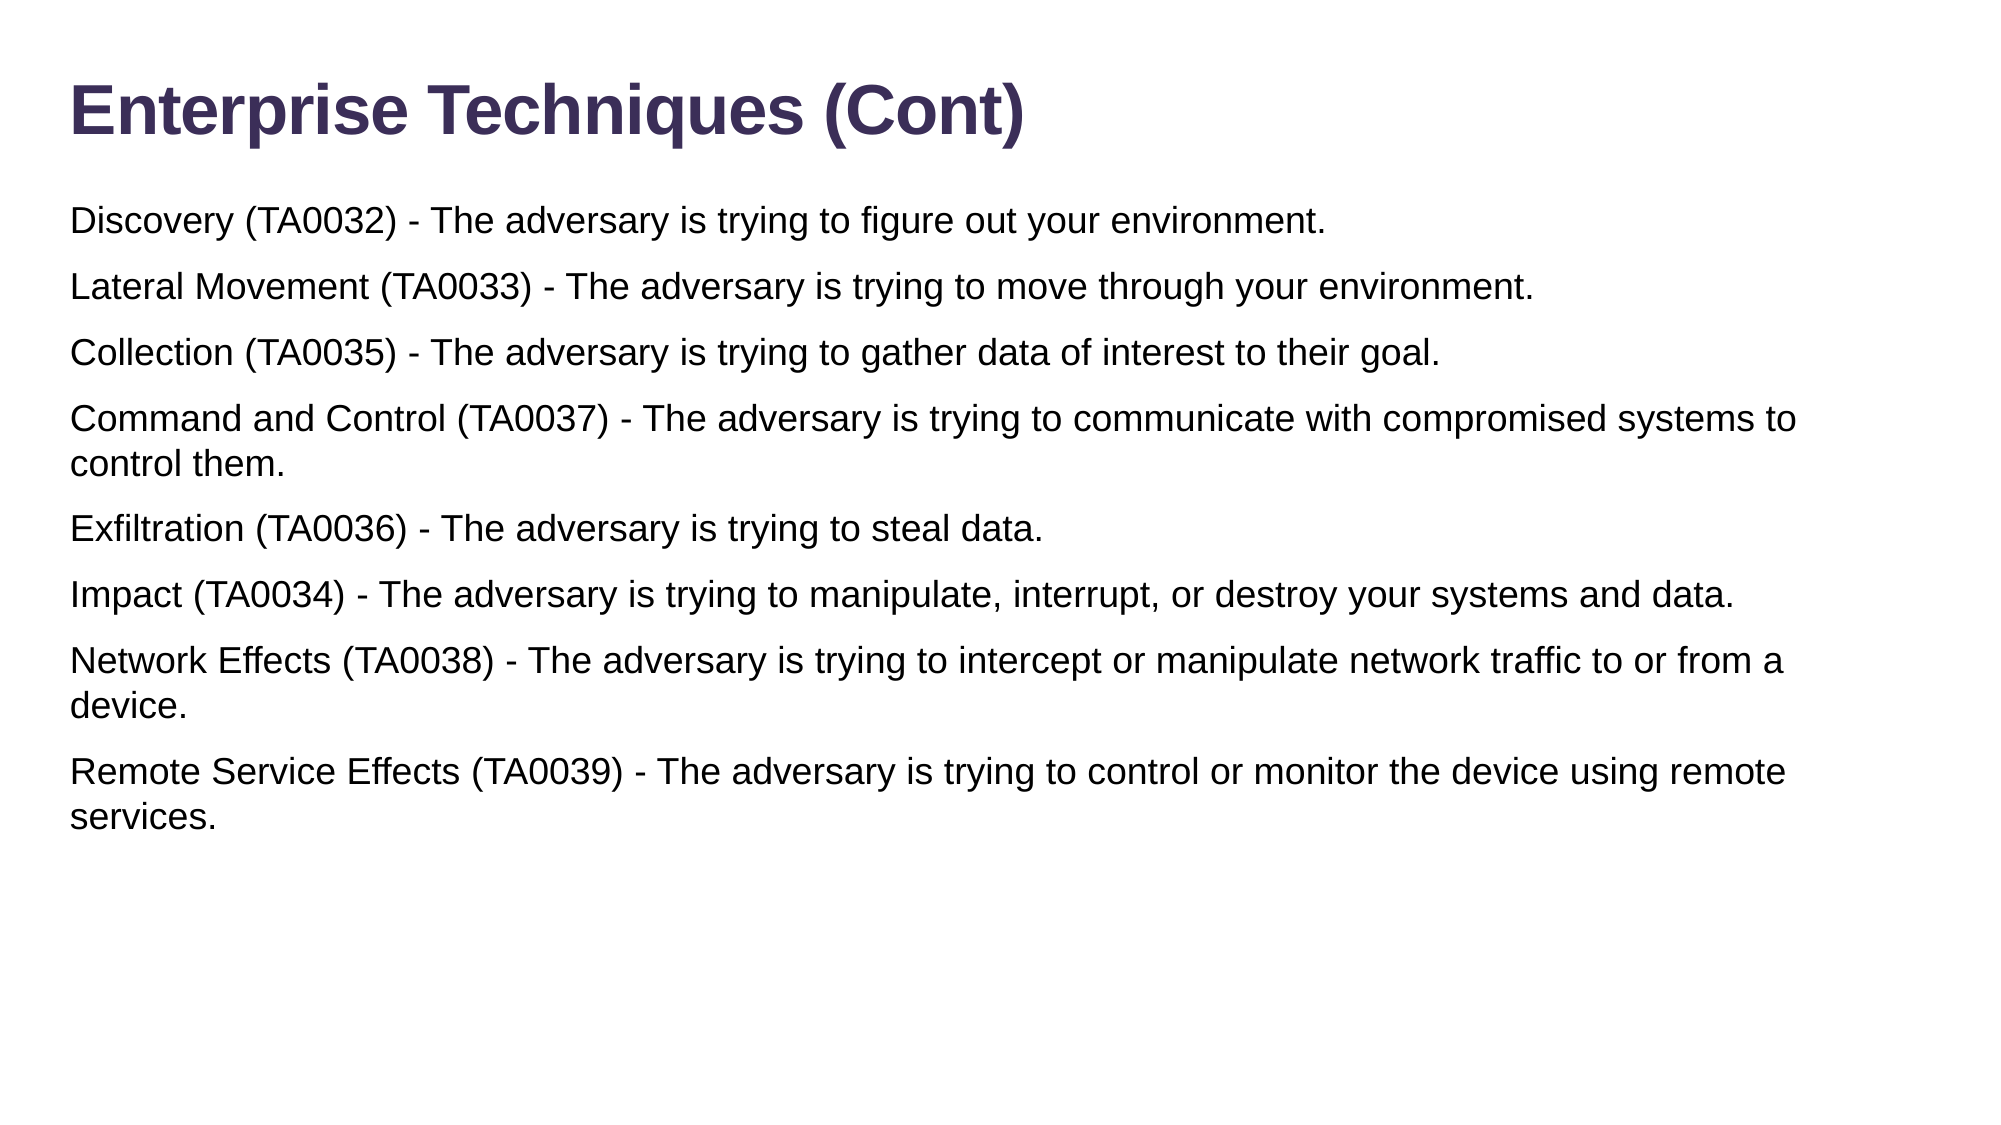

# Enterprise Techniques (Cont)
Discovery (TA0032) - The adversary is trying to figure out your environment.
Lateral Movement (TA0033) - The adversary is trying to move through your environment.
Collection (TA0035) - The adversary is trying to gather data of interest to their goal.
Command and Control (TA0037) - The adversary is trying to communicate with compromised systems to control them.
Exfiltration (TA0036) - The adversary is trying to steal data.
Impact (TA0034) - The adversary is trying to manipulate, interrupt, or destroy your systems and data.
Network Effects (TA0038) - The adversary is trying to intercept or manipulate network traffic to or from a device.
Remote Service Effects (TA0039) - The adversary is trying to control or monitor the device using remote services.